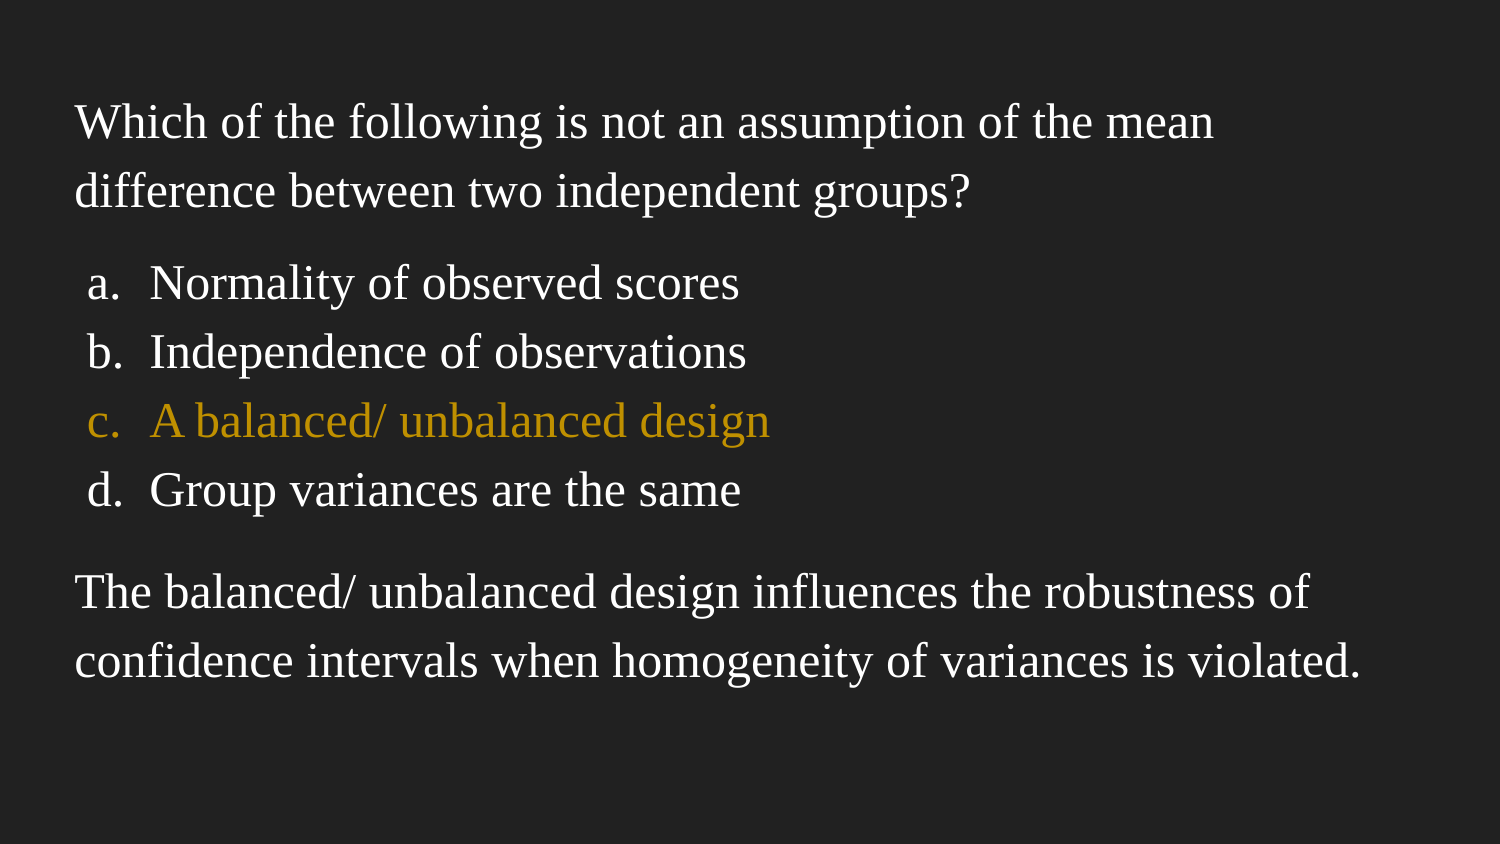

Which of the following is not an assumption of the mean difference between two independent groups?
Normality of observed scores
Independence of observations
A balanced/ unbalanced design
Group variances are the same
The balanced/ unbalanced design influences the robustness of confidence intervals when homogeneity of variances is violated.